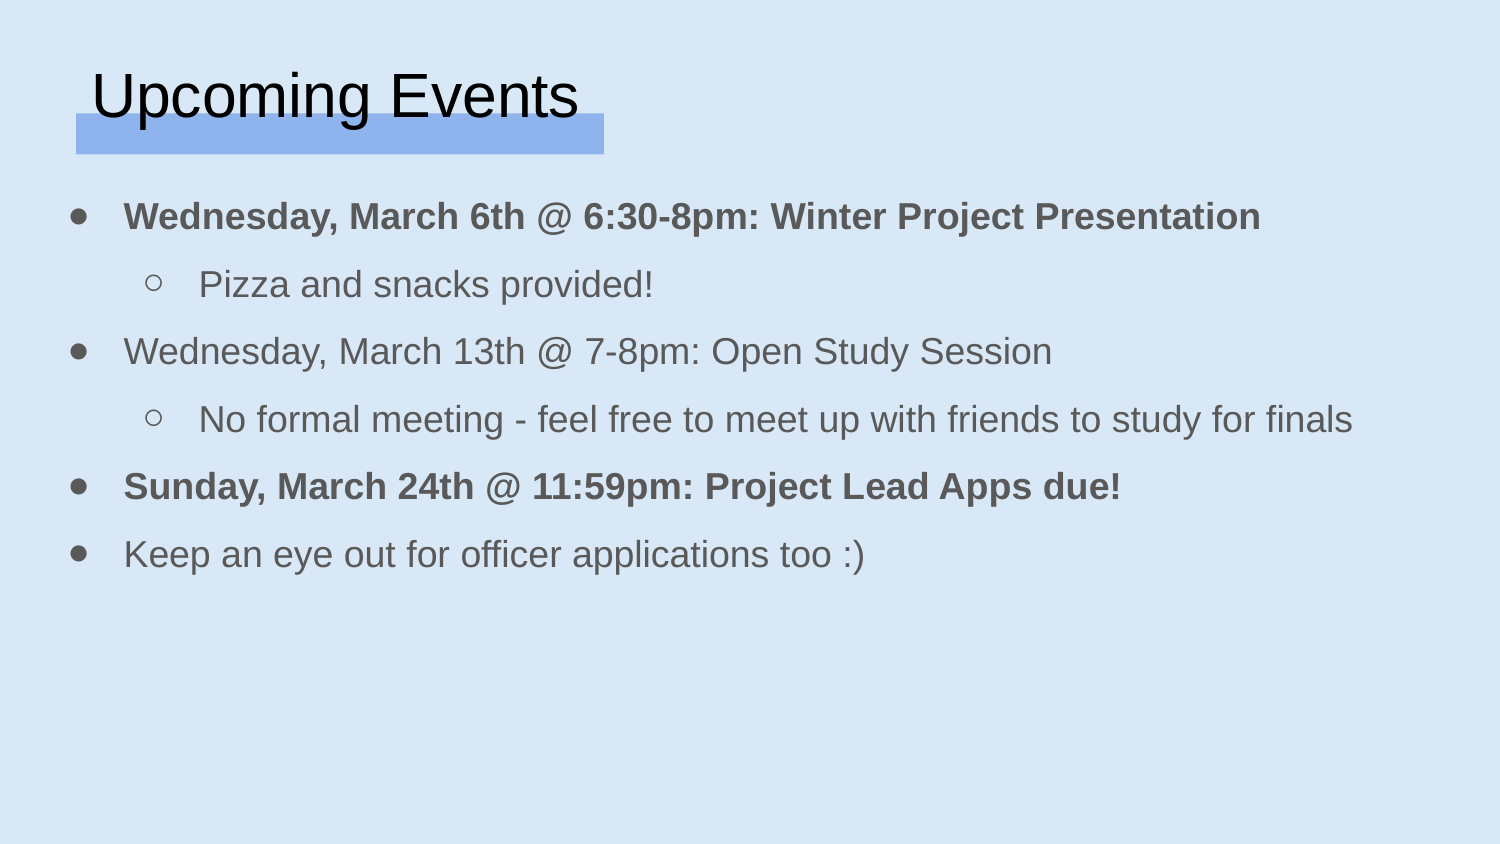

# Upcoming Events

Wednesday, March 6th @ 6:30-8pm: Winter Project Presentation
Pizza and snacks provided!
Wednesday, March 13th @ 7-8pm: Open Study Session
No formal meeting - feel free to meet up with friends to study for finals
Sunday, March 24th @ 11:59pm: Project Lead Apps due!
Keep an eye out for officer applications too :)